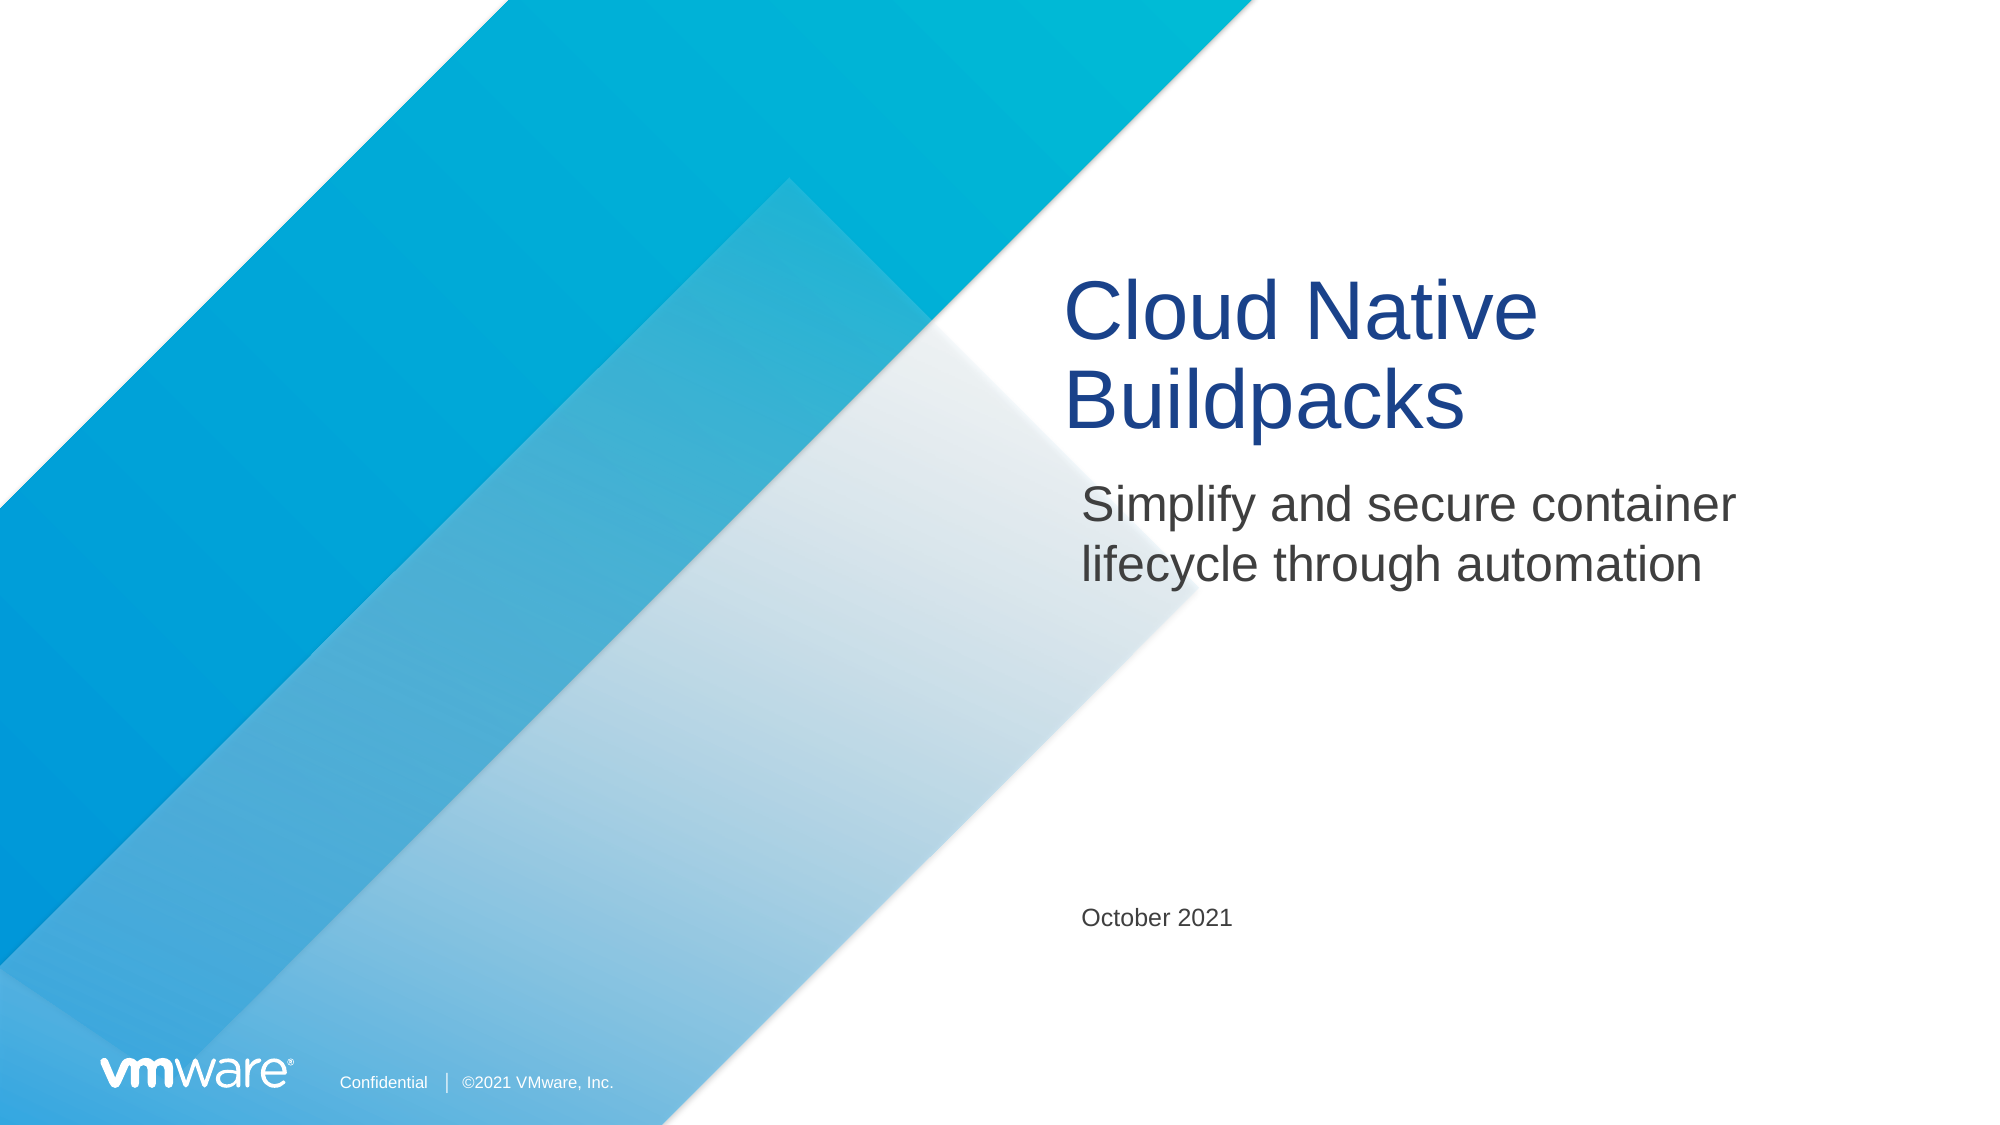

# Cloud Native Buildpacks
Simplify and secure container lifecycle through automation

October 2021